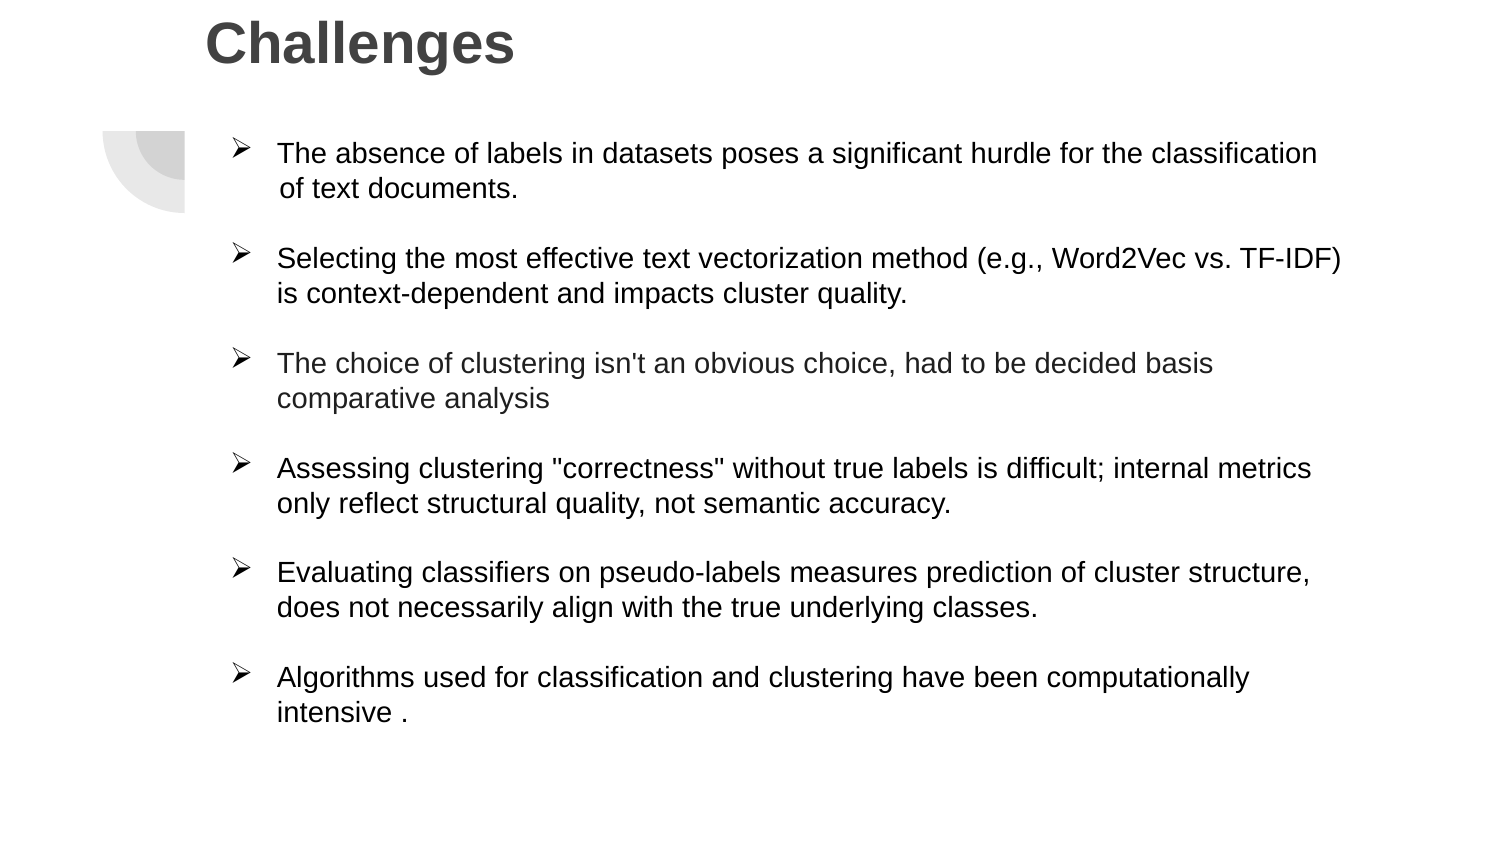

# Challenges
The absence of labels in datasets poses a significant hurdle for the classification
      of text documents.

Selecting the most effective text vectorization method (e.g., Word2Vec vs. TF-IDF) is context-dependent and impacts cluster quality.

The choice of clustering isn't an obvious choice, had to be decided basis comparative analysis

Assessing clustering "correctness" without true labels is difficult; internal metrics only reflect structural quality, not semantic accuracy.

Evaluating classifiers on pseudo-labels measures prediction of cluster structure, does not necessarily align with the true underlying classes.

Algorithms used for classification and clustering have been computationally intensive .